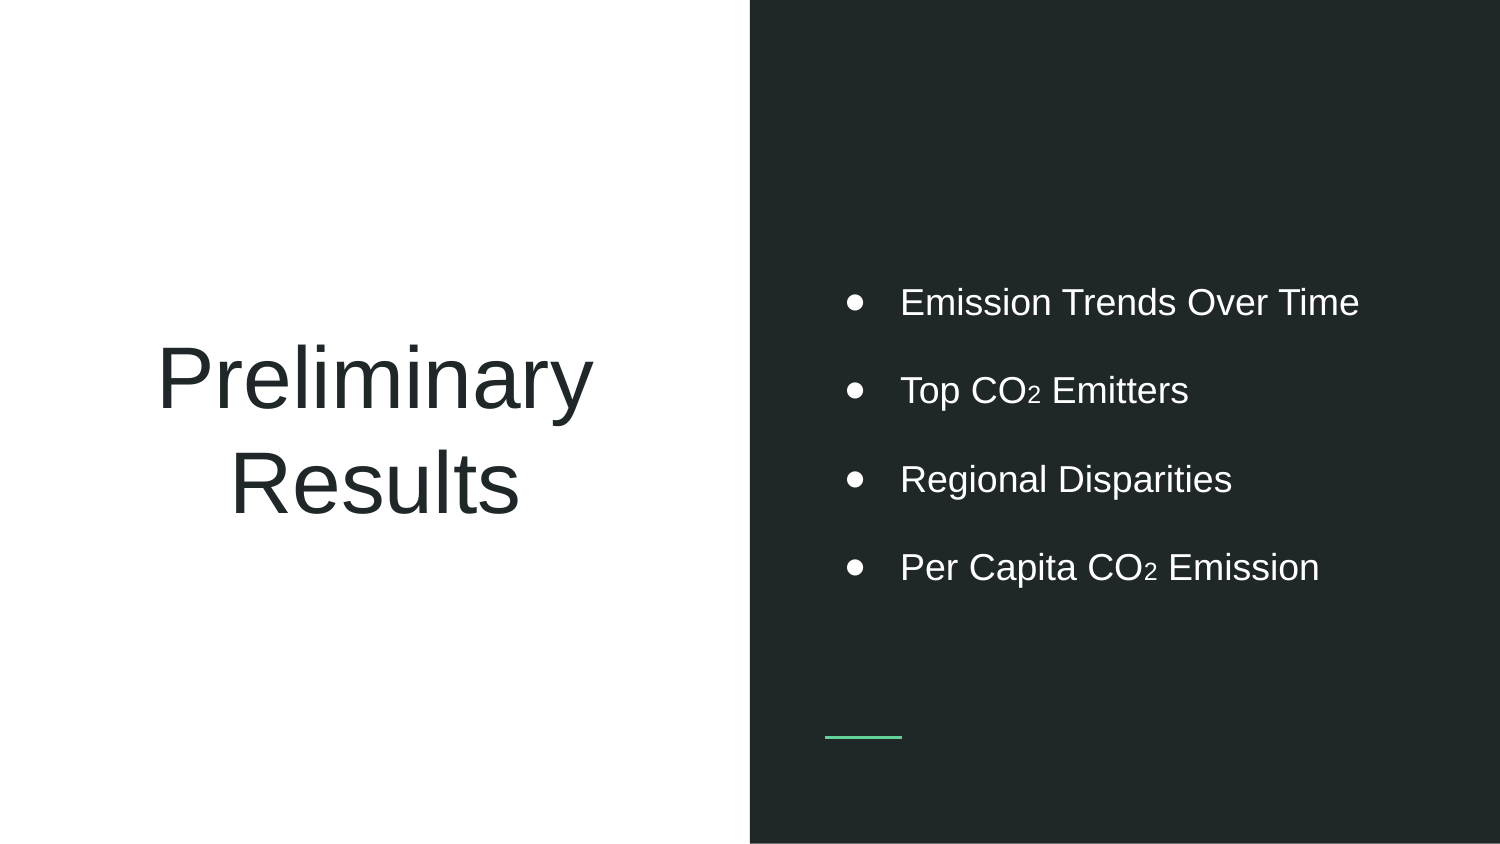

Emission Trends Over Time
Top CO2 Emitters
Regional Disparities
Per Capita CO2 Emission
# Preliminary Results